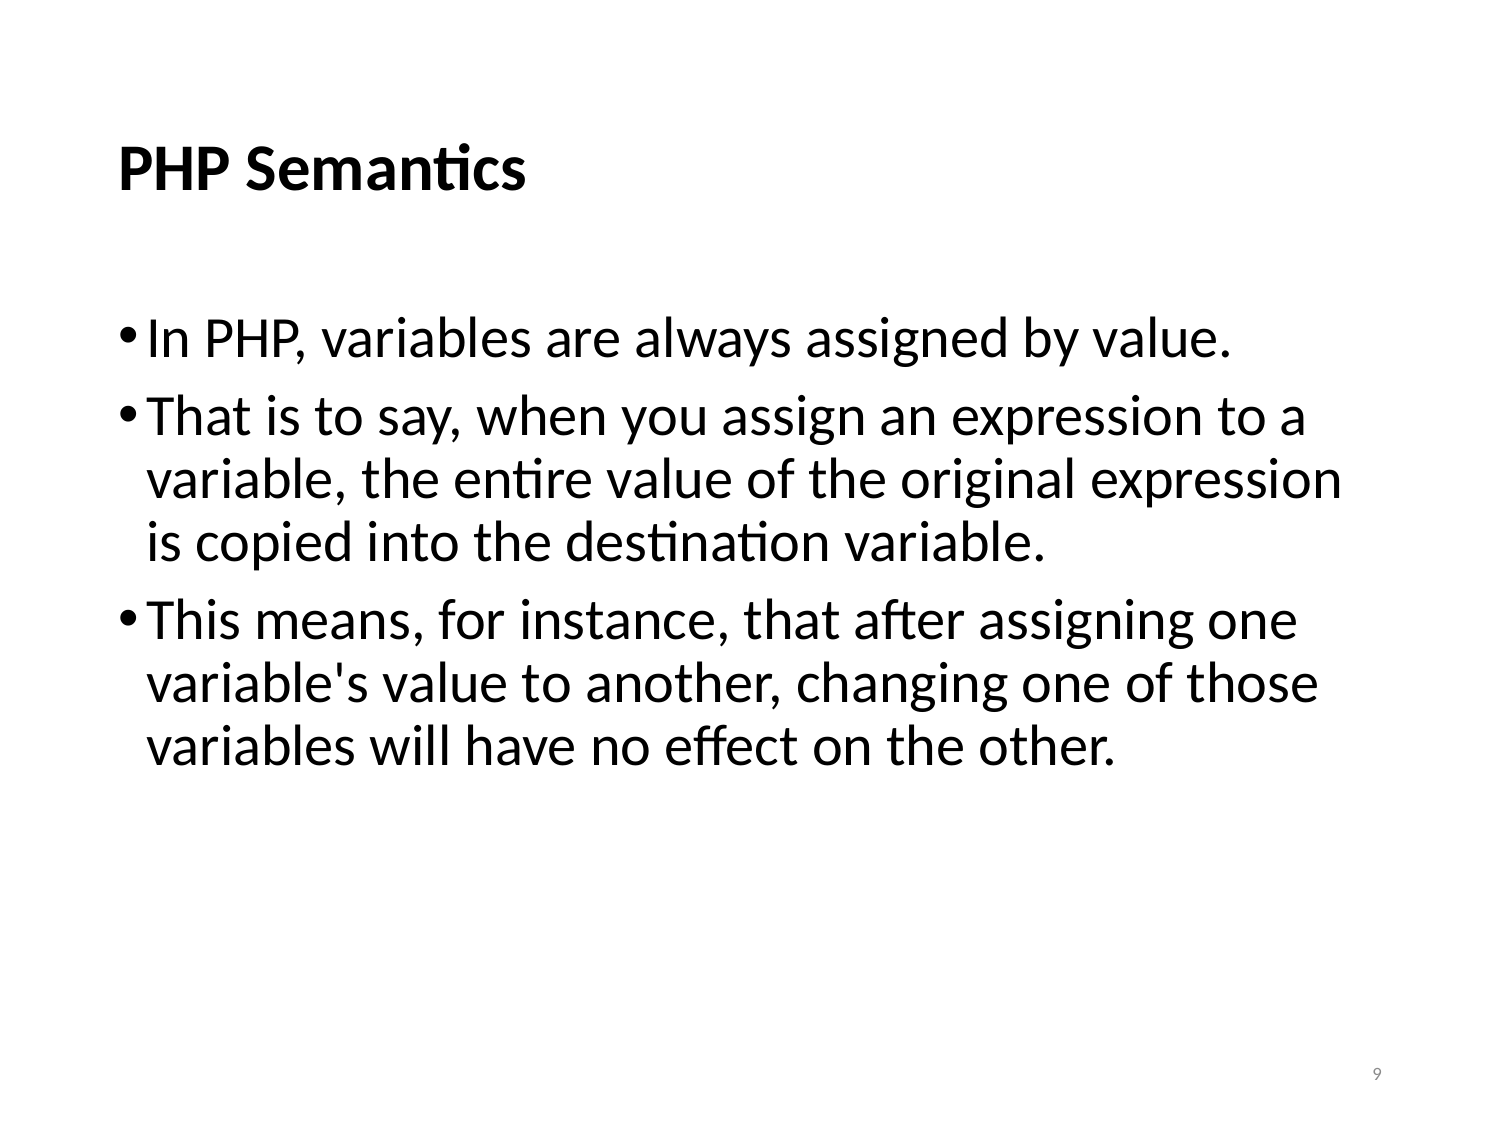

# PHP Semantics
In PHP, variables are always assigned by value.
That is to say, when you assign an expression to a variable, the entire value of the original expression is copied into the destination variable.
This means, for instance, that after assigning one variable's value to another, changing one of those variables will have no effect on the other.
9